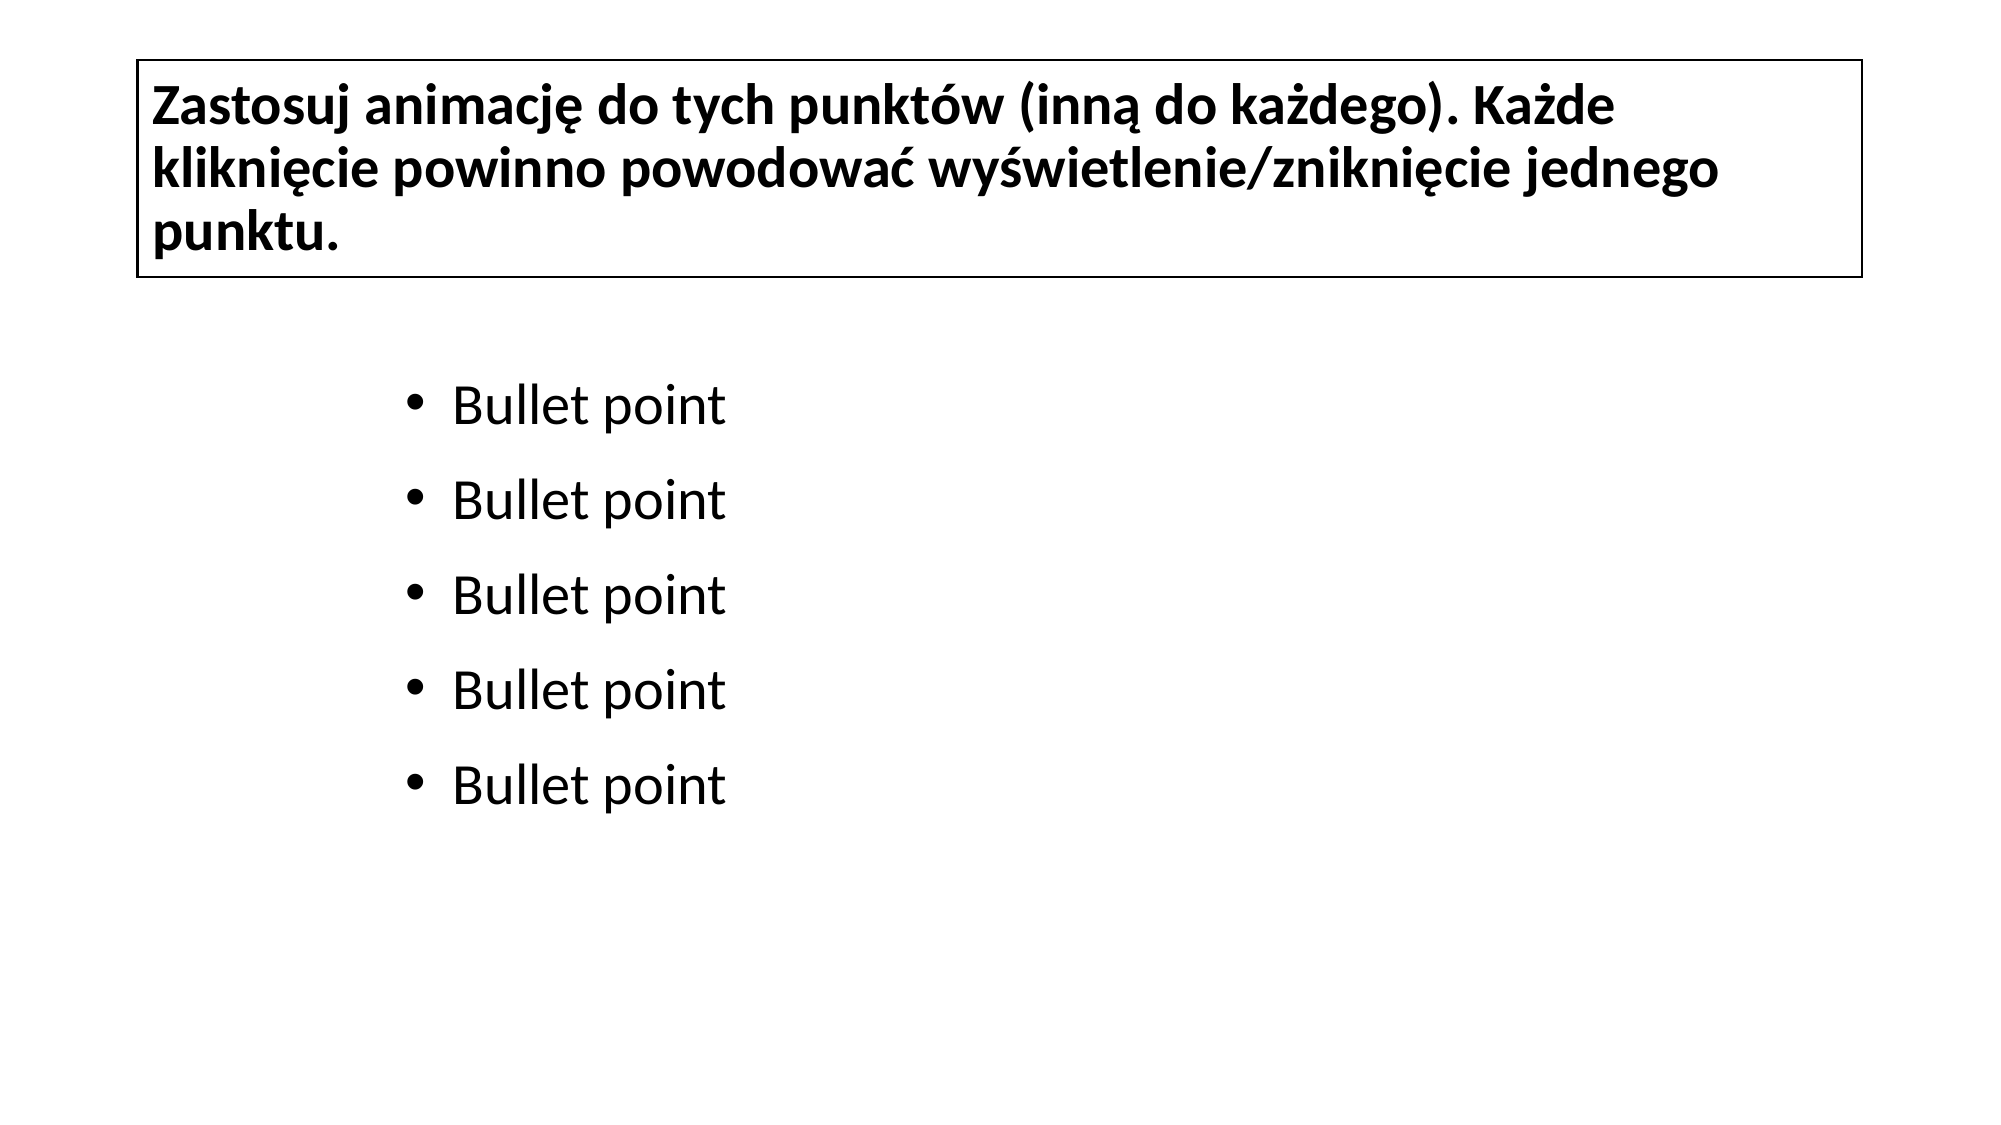

# Zastosuj animację do tych punktów (inną do każdego). Każde kliknięcie powinno powodować wyświetlenie/zniknięcie jednego punktu.
Bullet point
Bullet point
Bullet point
Bullet point
Bullet point